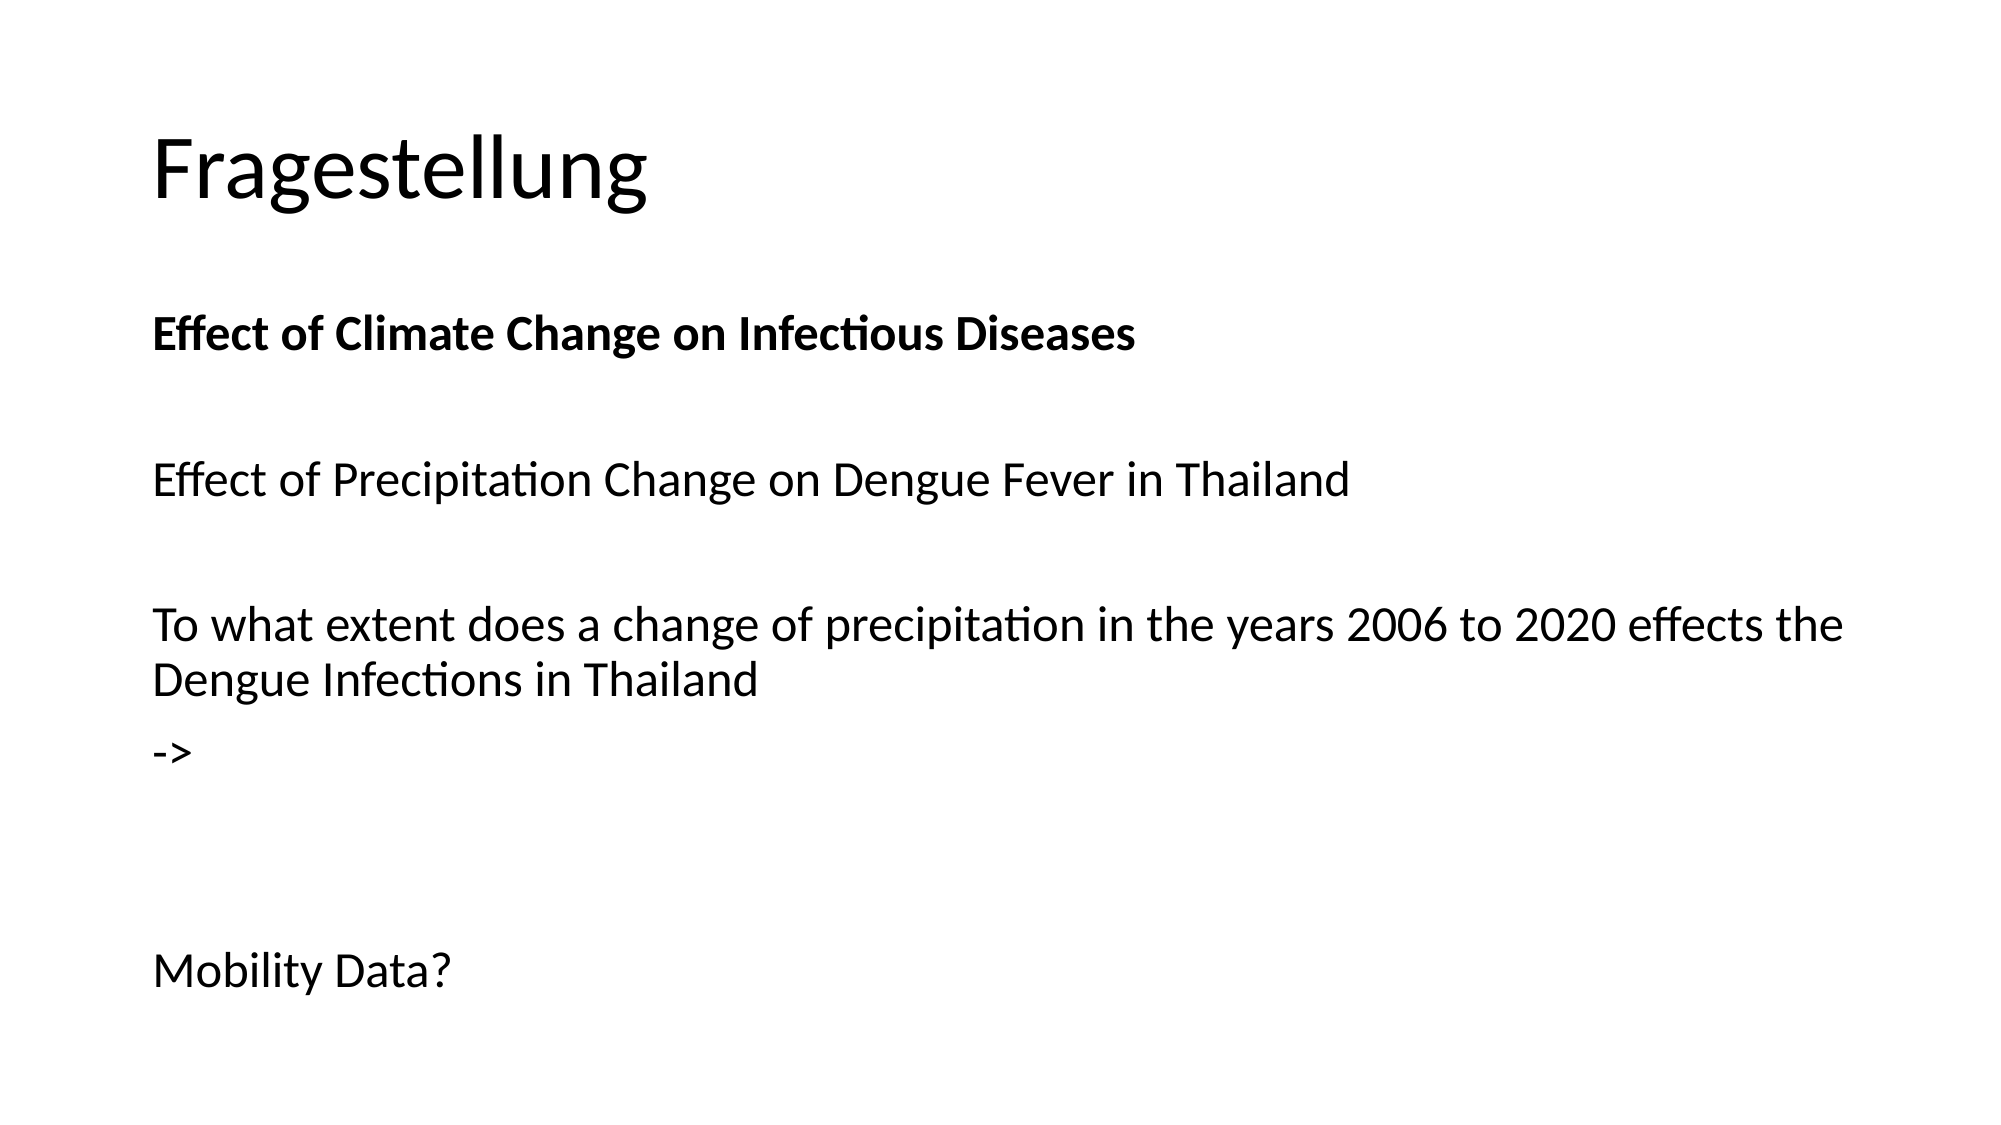

# Fragestellung
Effect of Climate Change on Infectious Diseases

Effect of Precipitation Change on Dengue Fever in Thailand

To what extent does a change of precipitation in the years 2006 to 2020 effects the Dengue Infections in Thailand
->

Mobility Data?